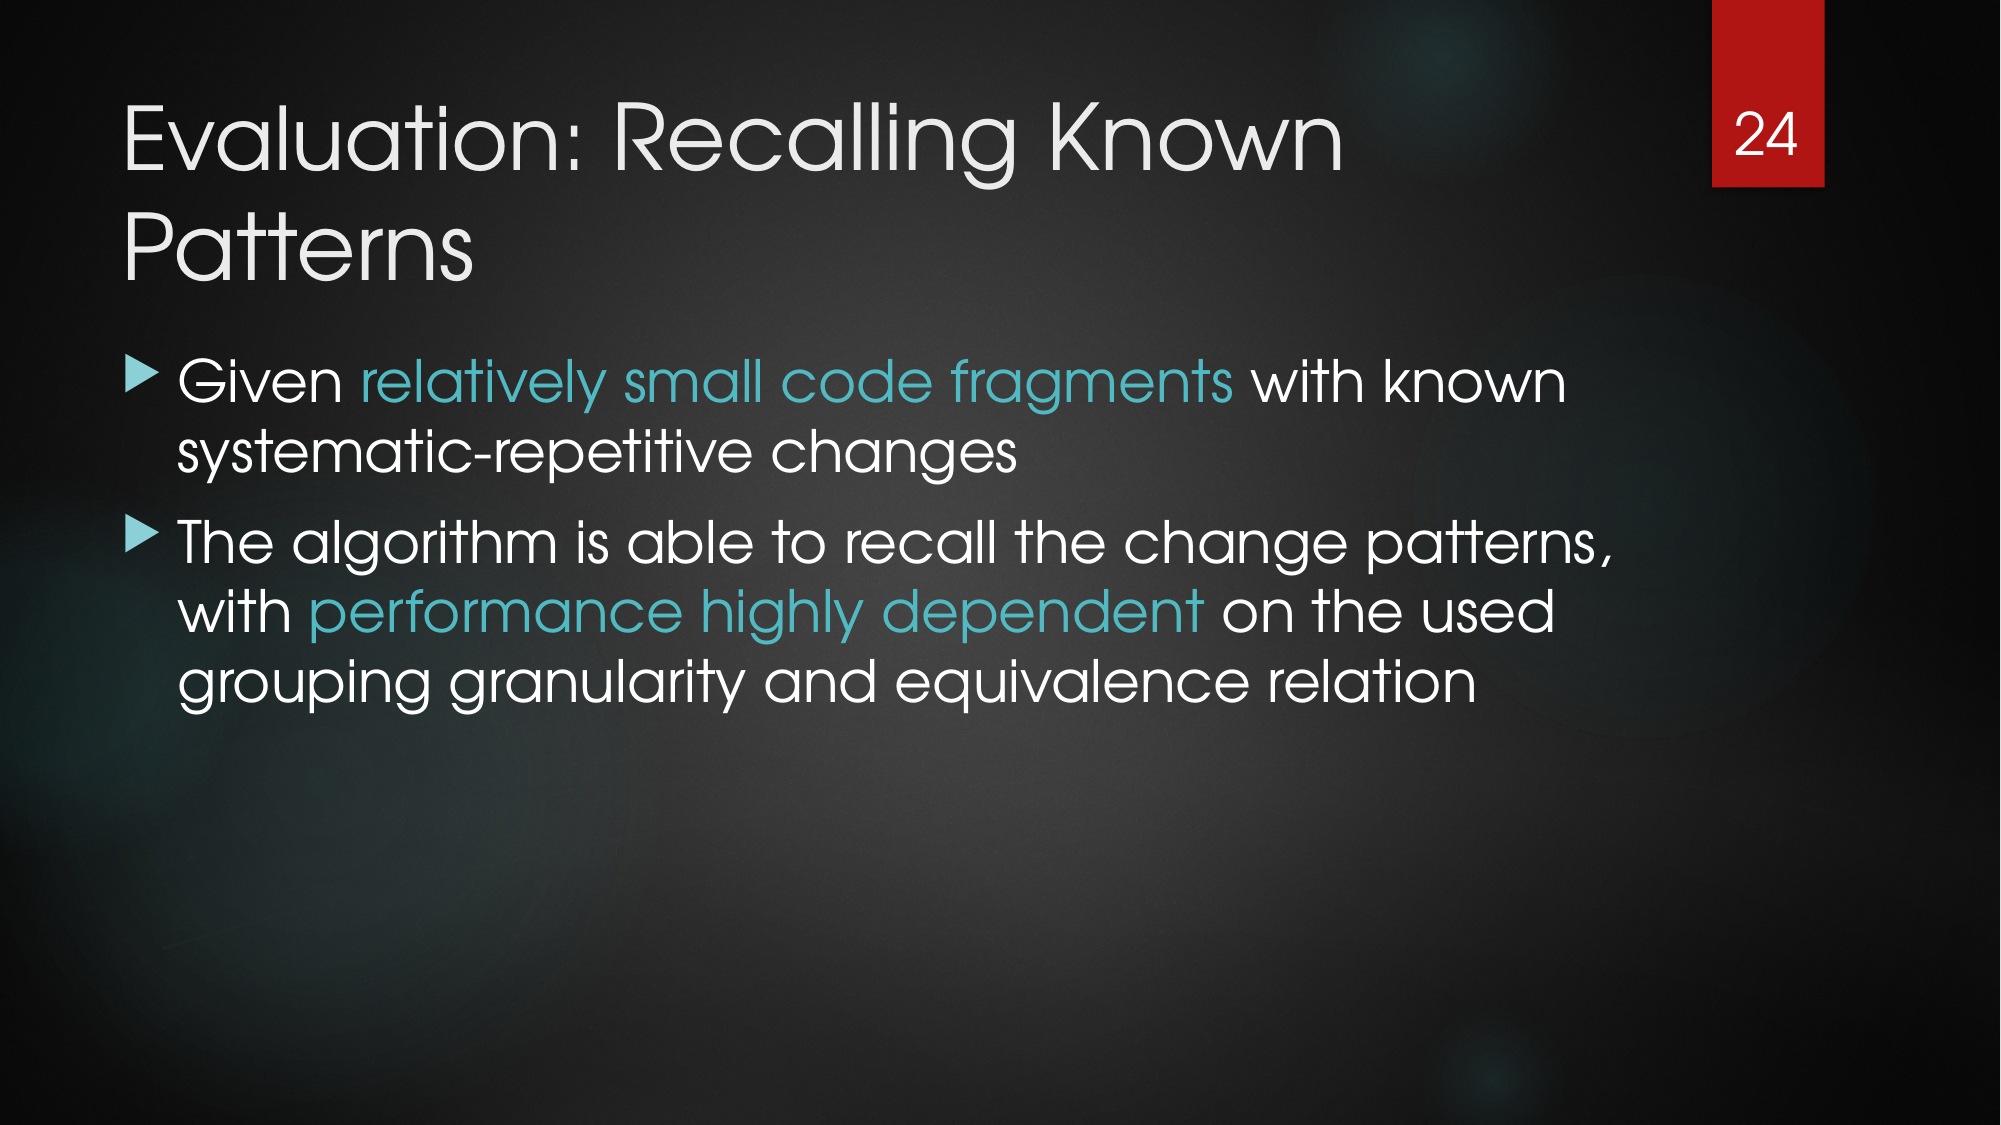

24
# Evaluation: Recalling Known Patterns
Given relatively small code fragments with known systematic-repetitive changes
The algorithm is able to recall the change patterns, with performance highly dependent on the used grouping granularity and equivalence relation